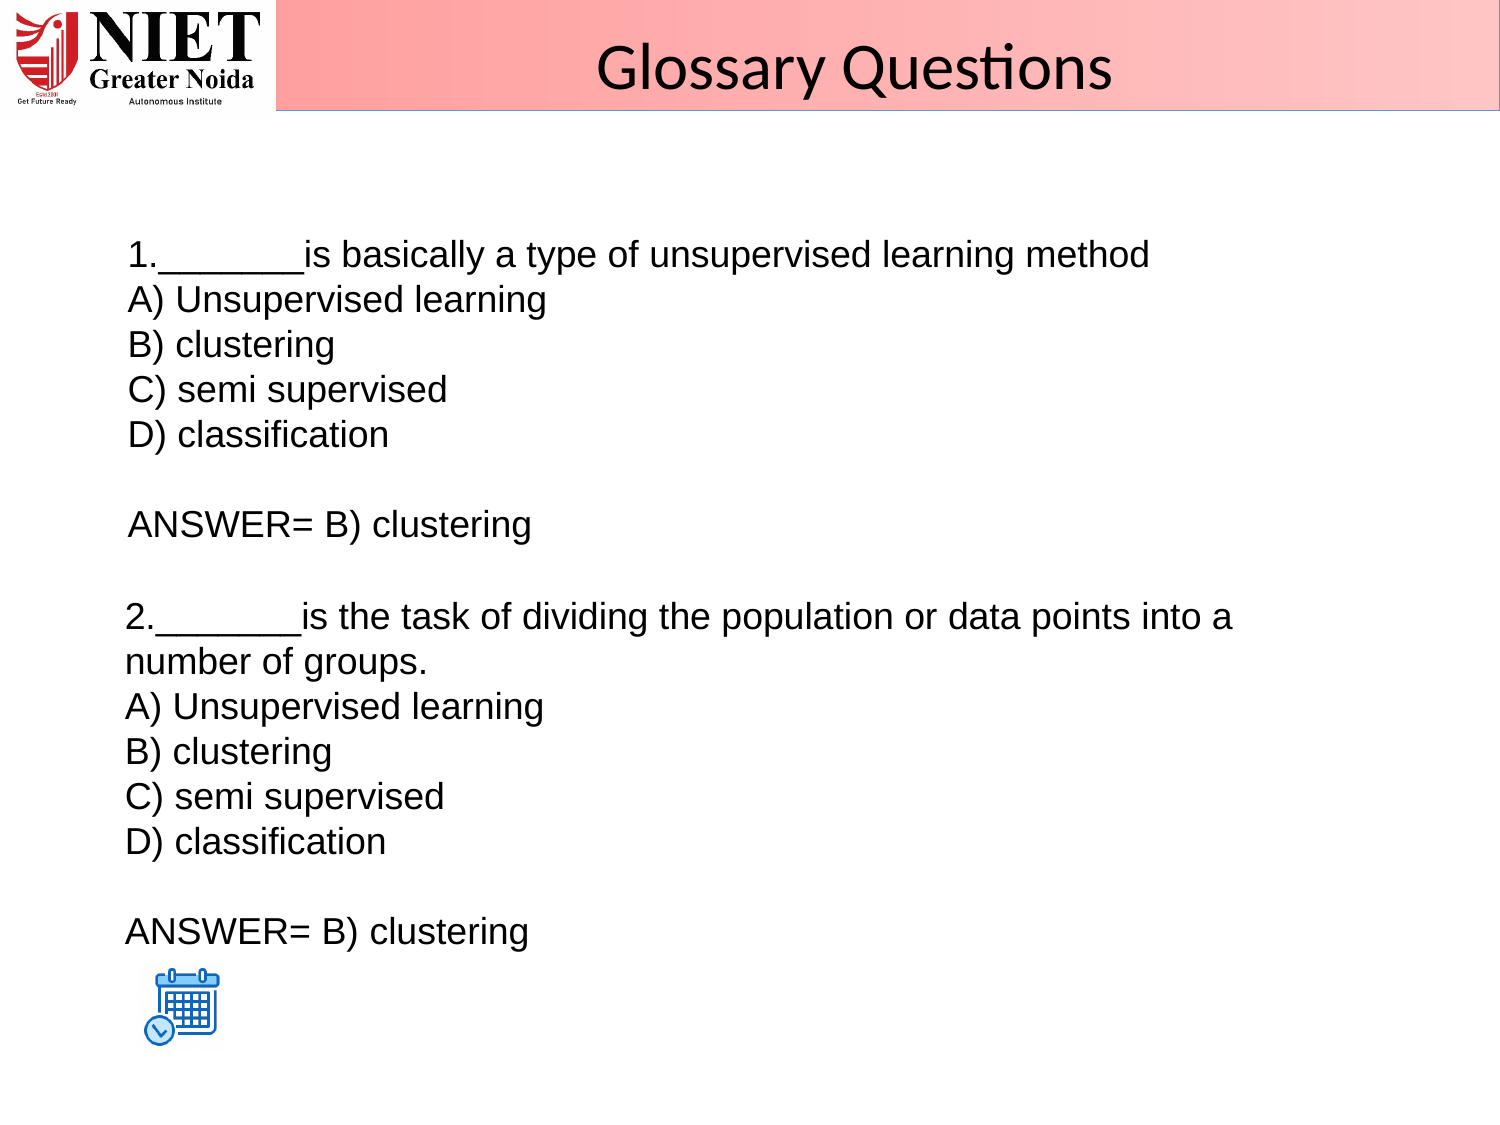

01/07/24
Unit 3
82
Glossary Questions
1._______is basically a type of unsupervised learning method
A) Unsupervised learning
B) clustering
C) semi supervised
D) classification
ANSWER= B) clustering
2._______is the task of dividing the population or data points into a number of groups.
A) Unsupervised learning
B) clustering
C) semi supervised
D) classification
ANSWER= B) clustering